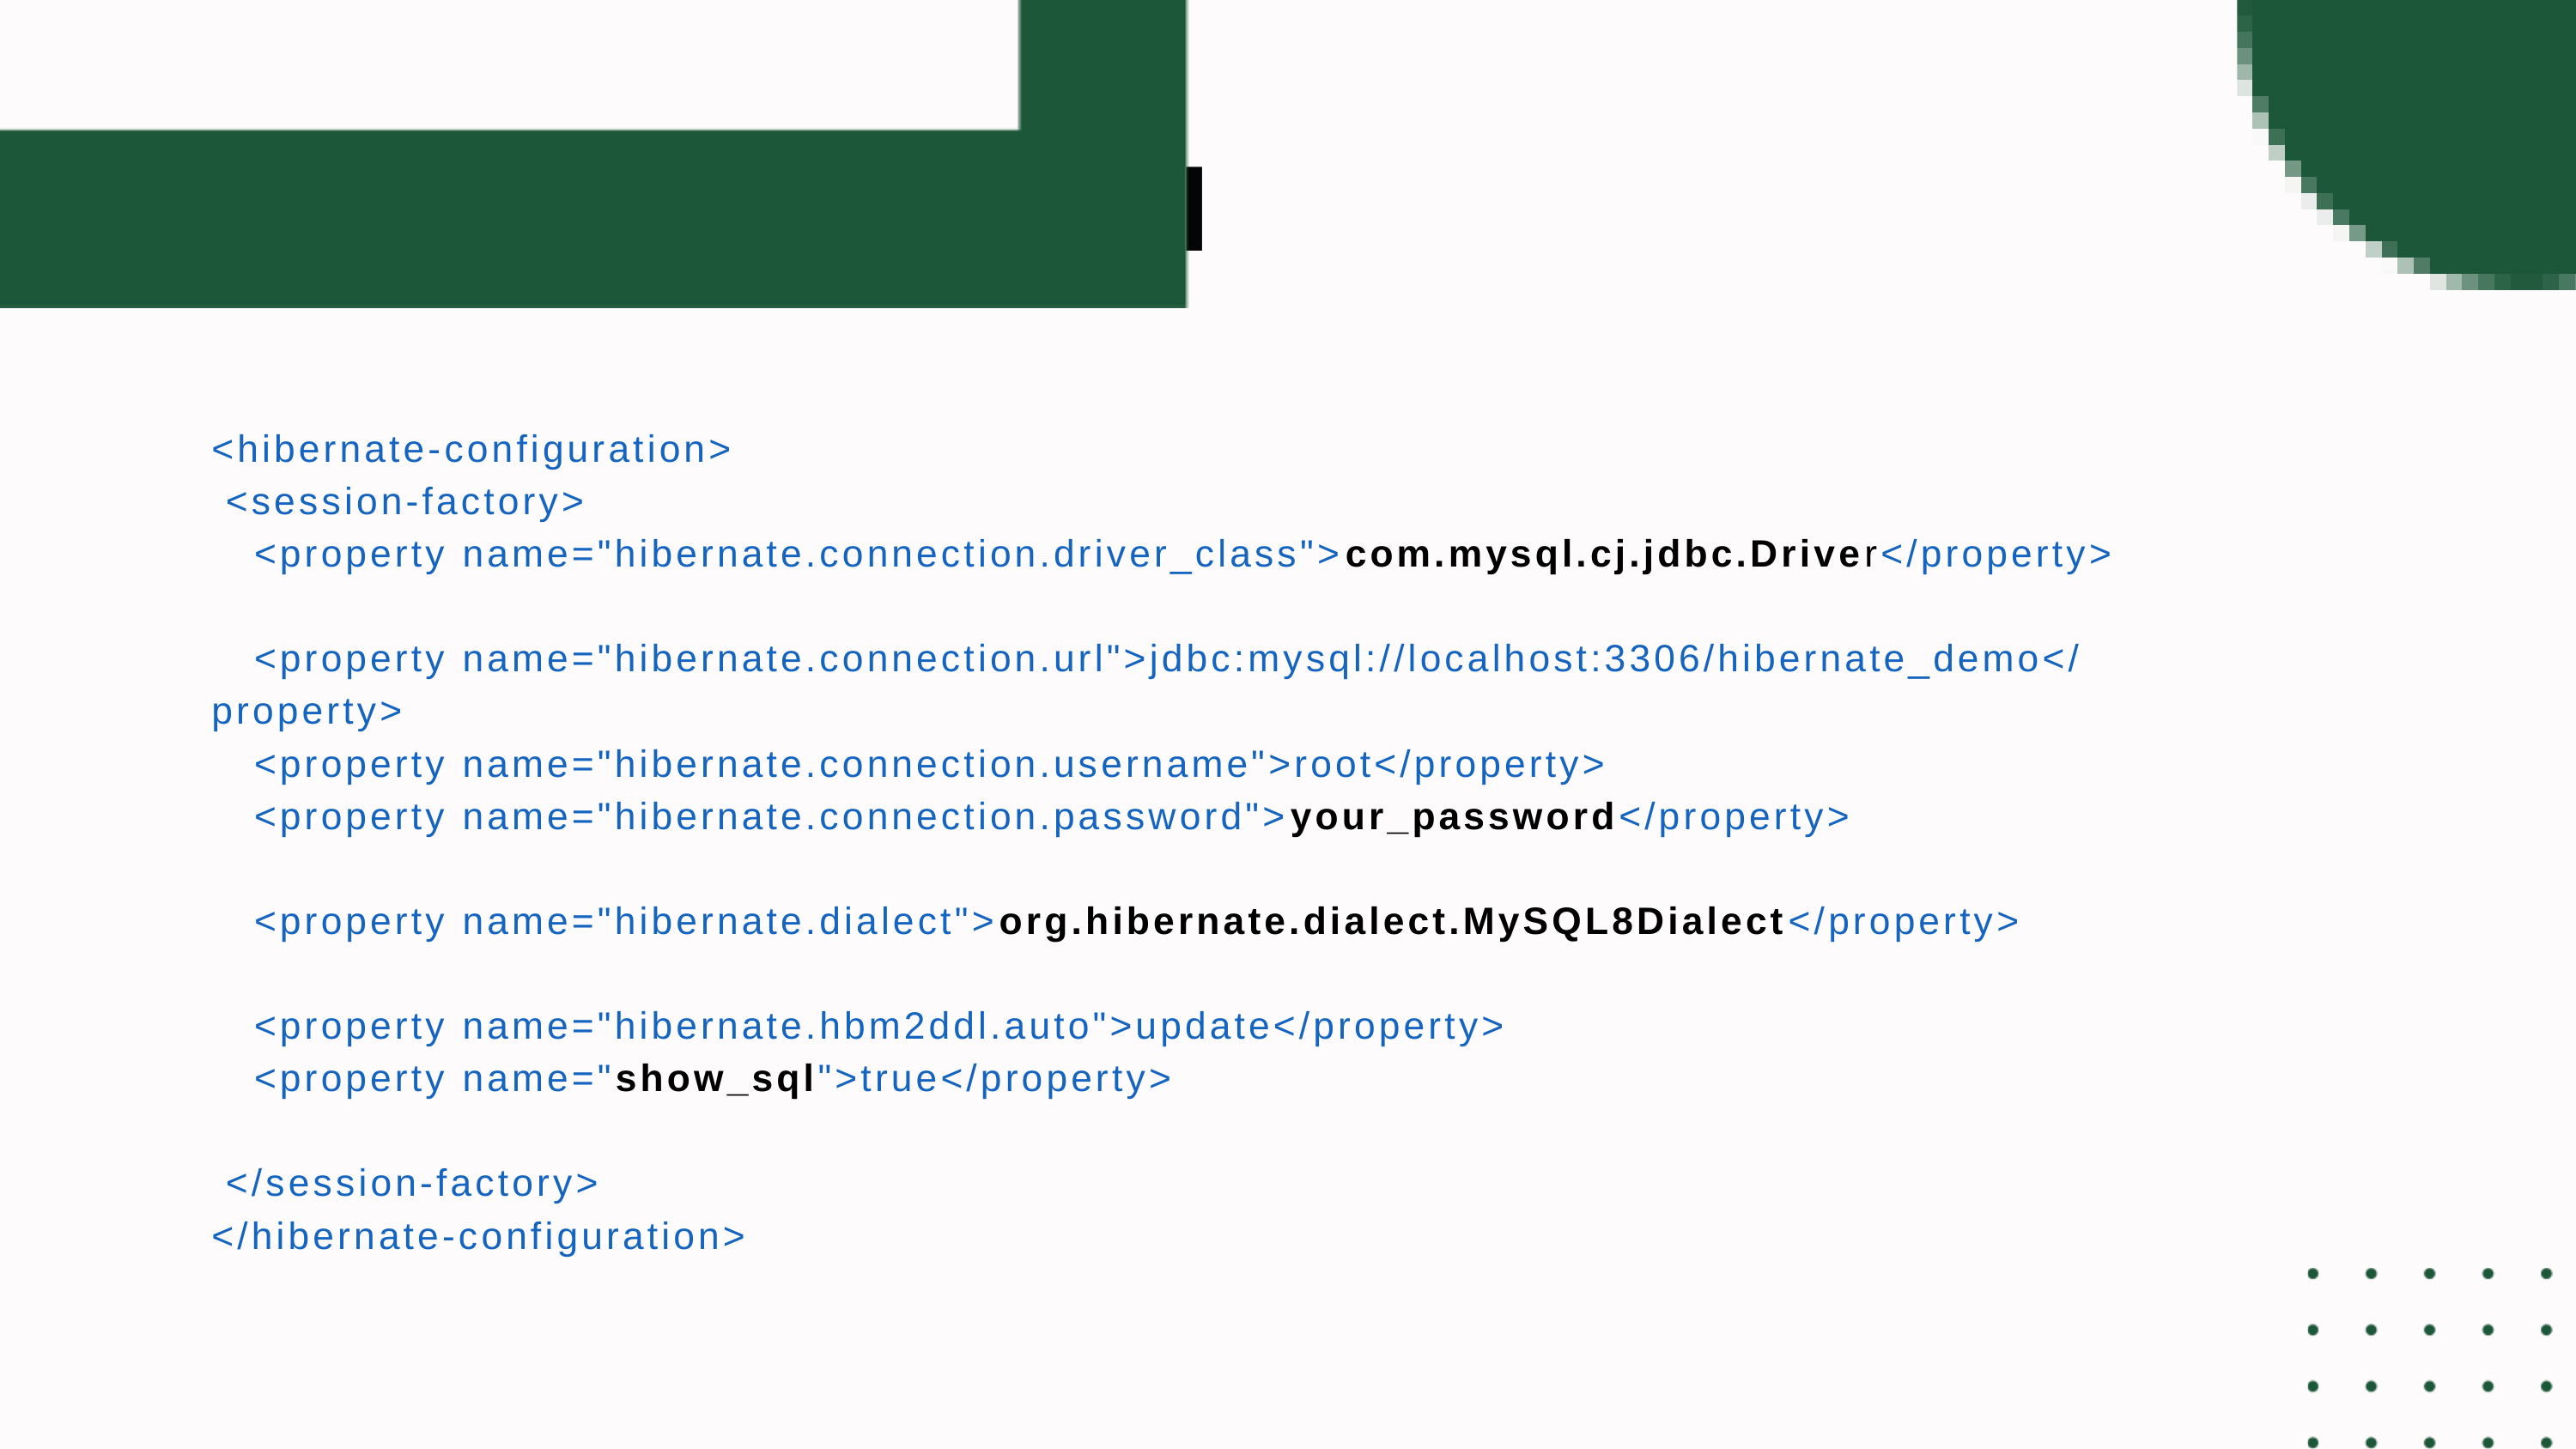

Hibernate.cmf.xml
<hibernate-configuration>
 <session-factory>
   <property name="hibernate.connection.driver_class">com.mysql.cj.jdbc.Driver</property>

   <property name="hibernate.connection.url">jdbc:mysql://localhost:3306/hibernate_demo</property>
   <property name="hibernate.connection.username">root</property>
   <property name="hibernate.connection.password">your_password</property>

   <property name="hibernate.dialect">org.hibernate.dialect.MySQL8Dialect</property>

   <property name="hibernate.hbm2ddl.auto">update</property>
   <property name="show_sql">true</property>

 </session-factory>
</hibernate-configuration>